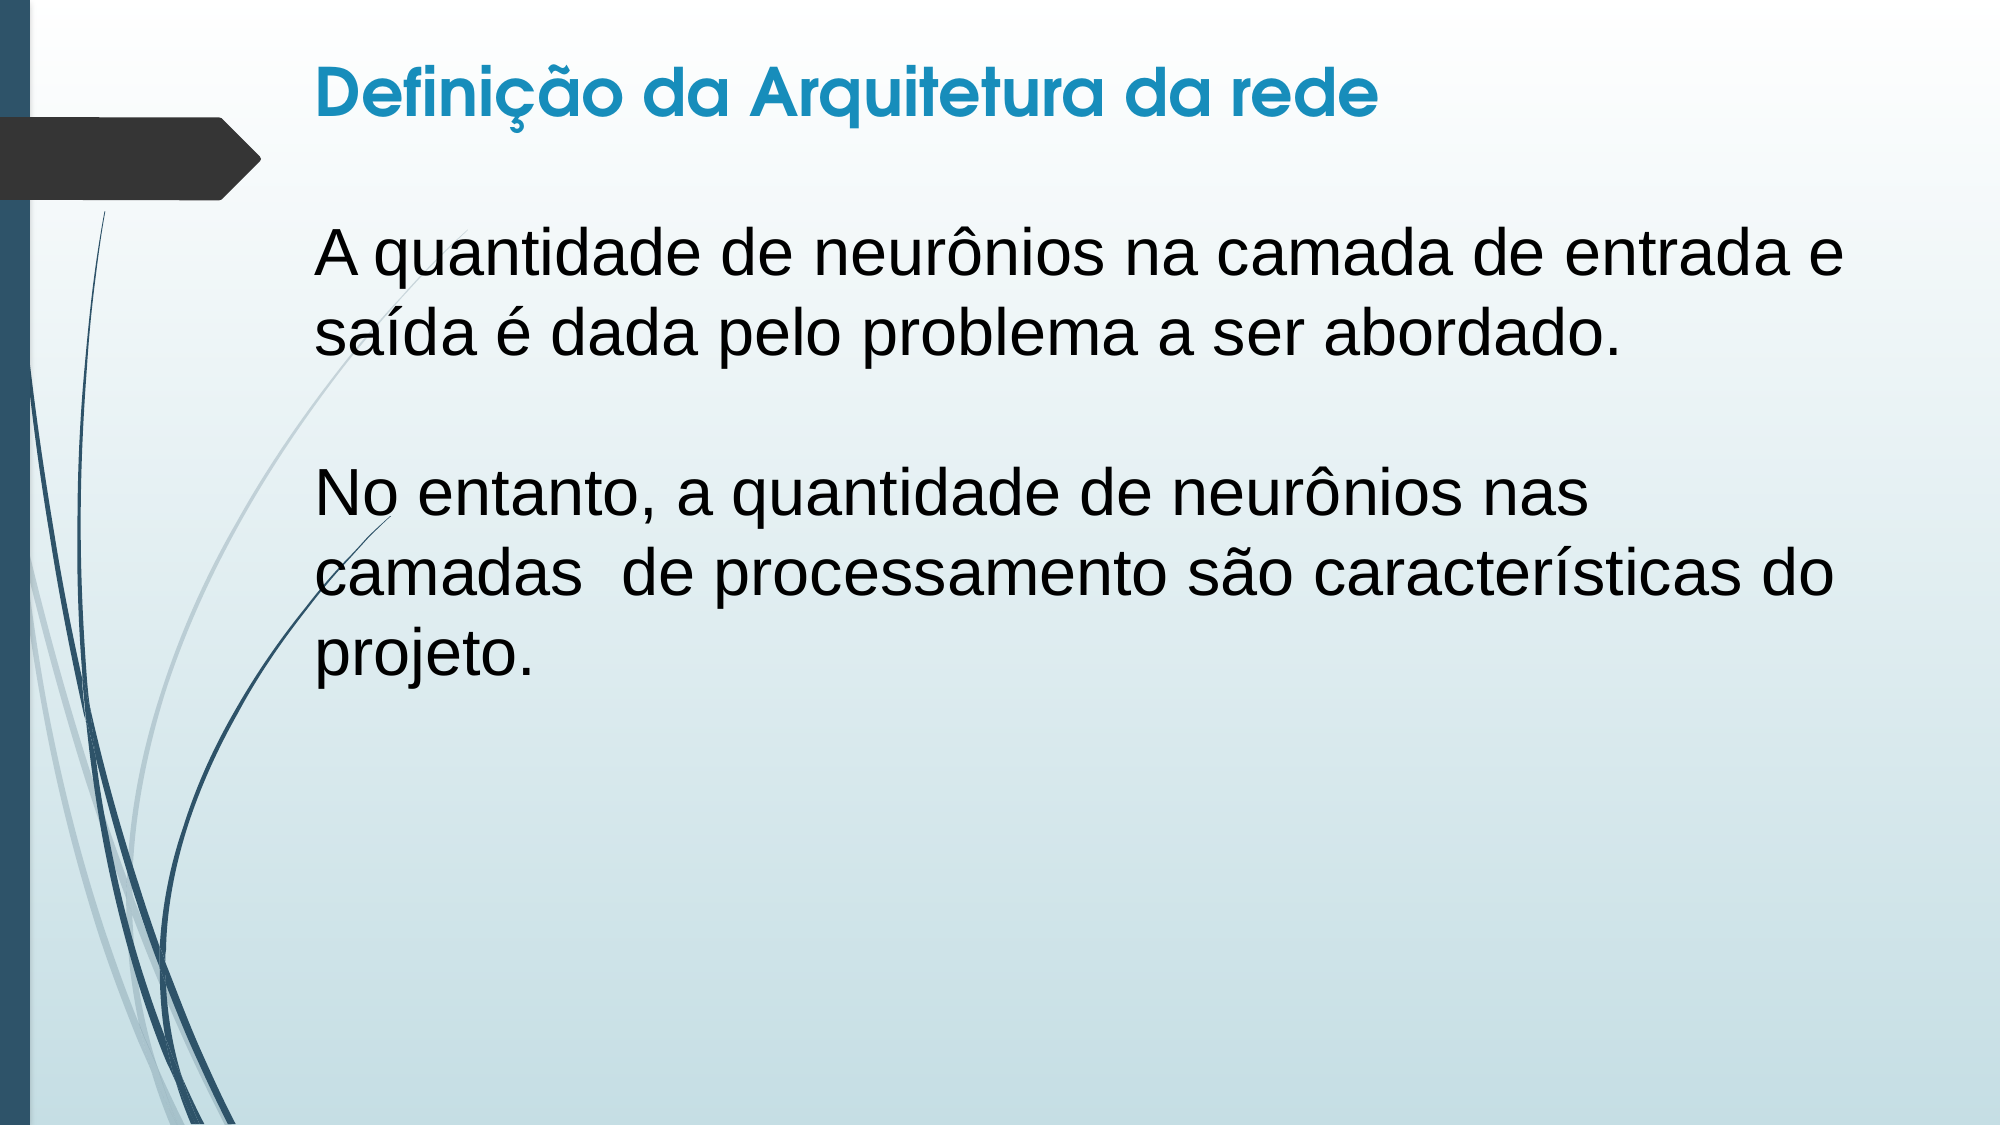

# Definição da Arquitetura da rede
A quantidade de neurônios na camada de entrada e saída é dada pelo problema a ser abordado.

No entanto, a quantidade de neurônios nas camadas  de processamento são características do projeto.